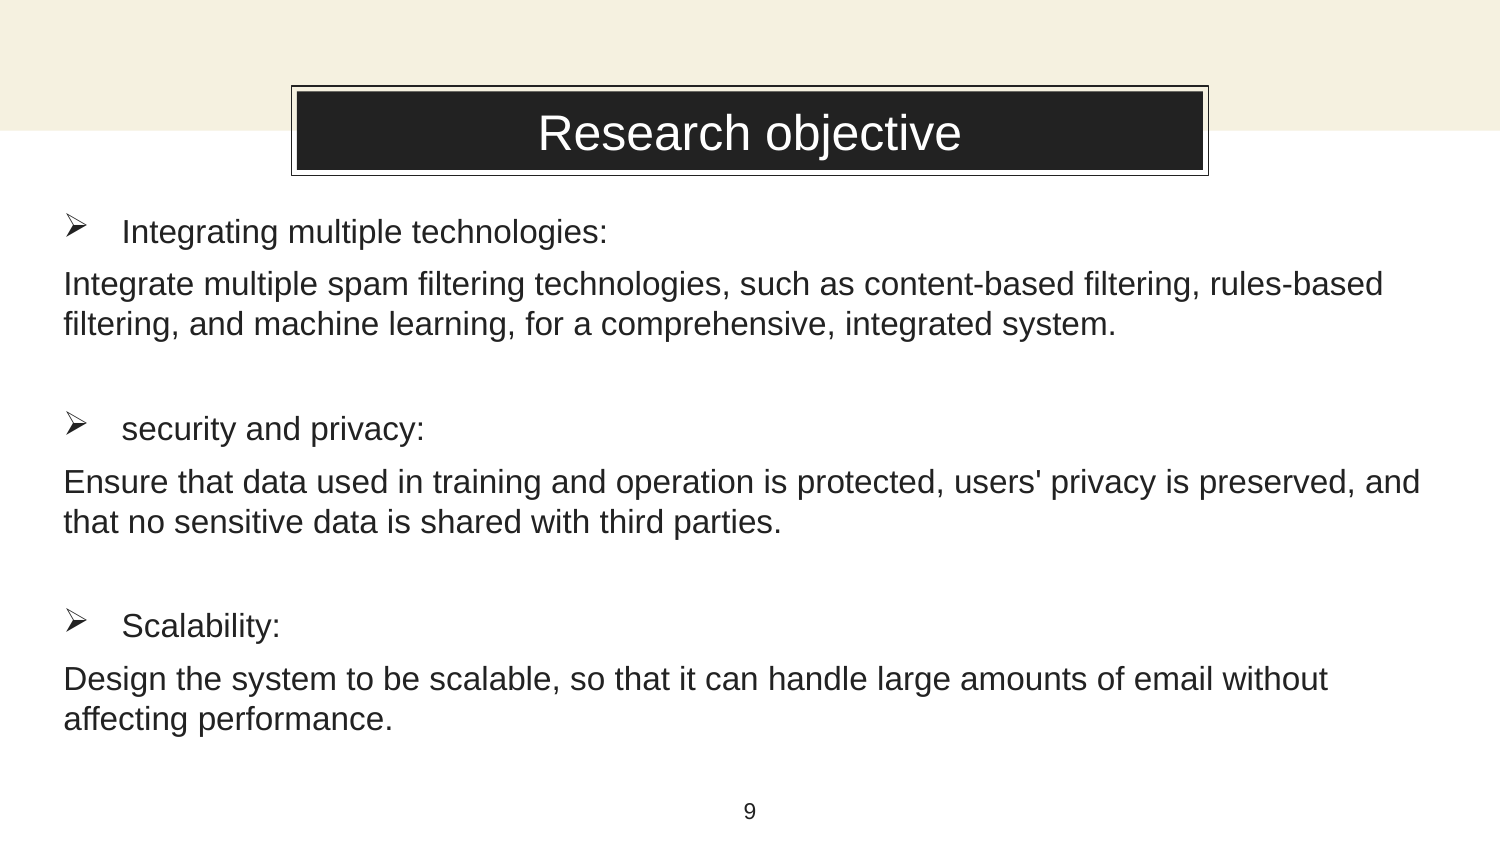

# Research objective
Integrating multiple technologies:
Integrate multiple spam filtering technologies, such as content-based filtering, rules-based filtering, and machine learning, for a comprehensive, integrated system.

security and privacy:
Ensure that data used in training and operation is protected, users' privacy is preserved, and that no sensitive data is shared with third parties.

Scalability:
Design the system to be scalable, so that it can handle large amounts of email without affecting performance.

9